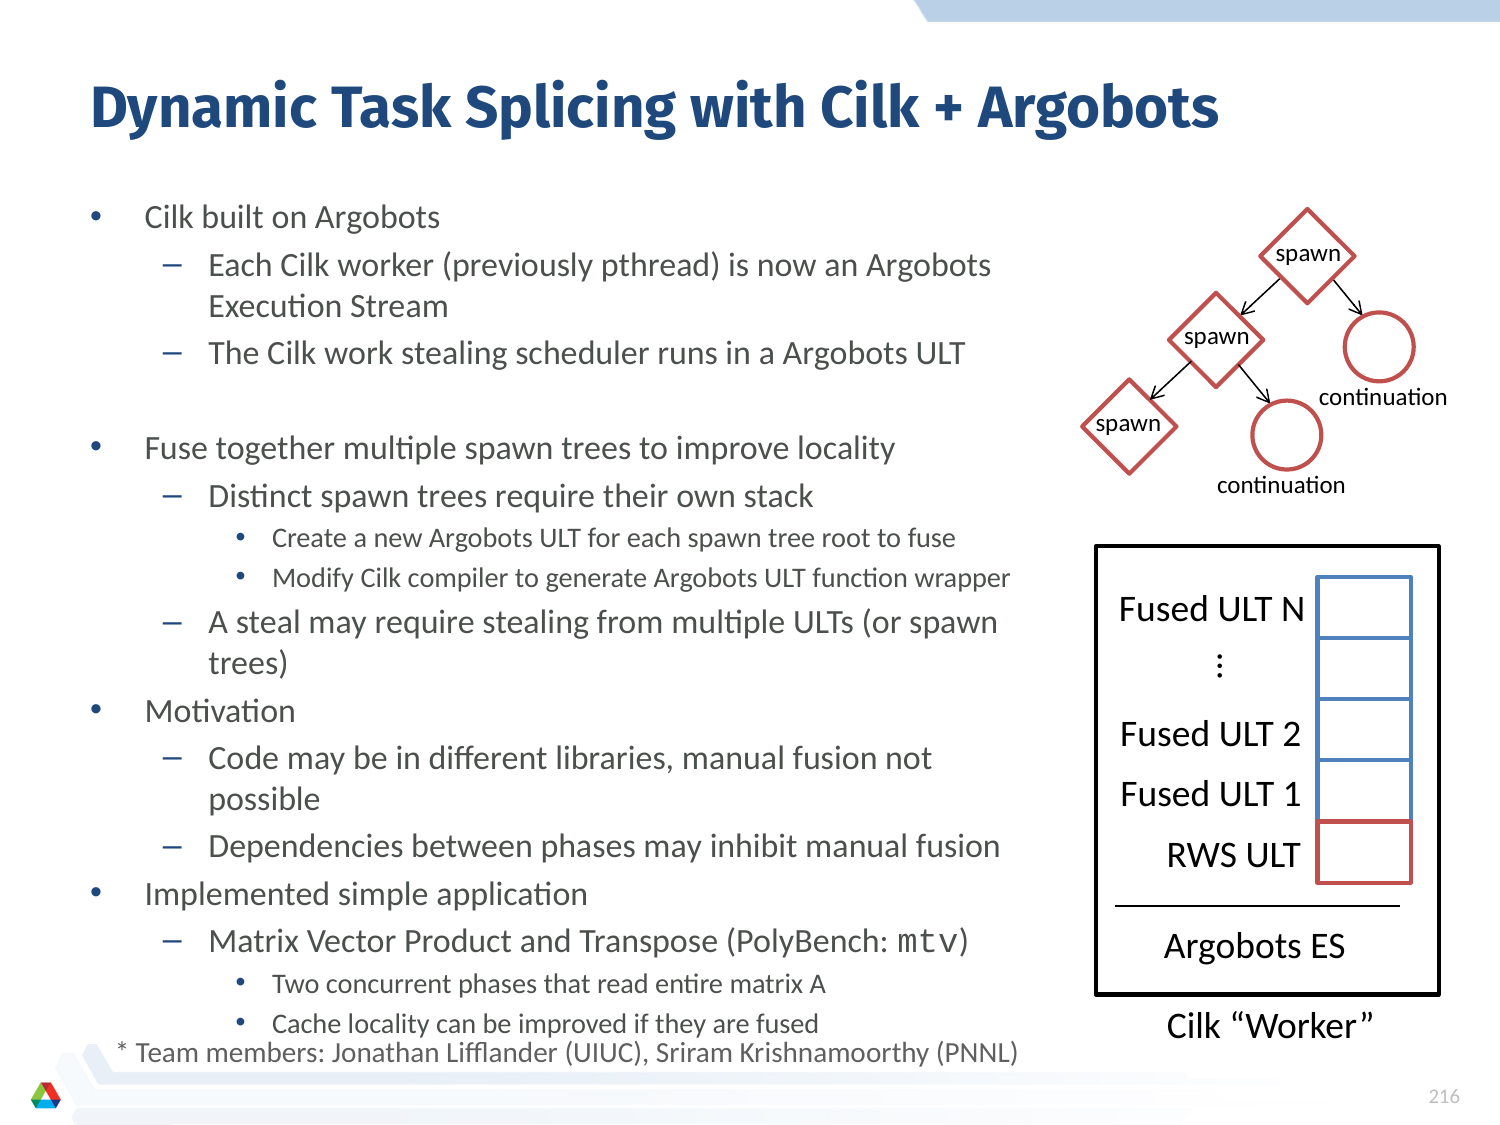

# Dynamic Task Splicing with Cilk + Argobots
Cilk built on Argobots
Each Cilk worker (previously pthread) is now an Argobots Execution Stream
The Cilk work stealing scheduler runs in a Argobots ULT

Fuse together multiple spawn trees to improve locality
Distinct spawn trees require their own stack
Create a new Argobots ULT for each spawn tree root to fuse
Modify Cilk compiler to generate Argobots ULT function wrapper
A steal may require stealing from multiple ULTs (or spawn trees)
Motivation
Code may be in different libraries, manual fusion not possible
Dependencies between phases may inhibit manual fusion
Implemented simple application
Matrix Vector Product and Transpose (PolyBench: mtv)
Two concurrent phases that read entire matrix A
Cache locality can be improved if they are fused

spawn

spawn

continuation

spawn

continuation

Fused ULT N

…

Fused ULT 2

Fused ULT 1

RWS ULT
Argobots ES
Cilk “Worker”
* Team members: Jonathan Lifflander (UIUC), Sriram Krishnamoorthy (PNNL)
216